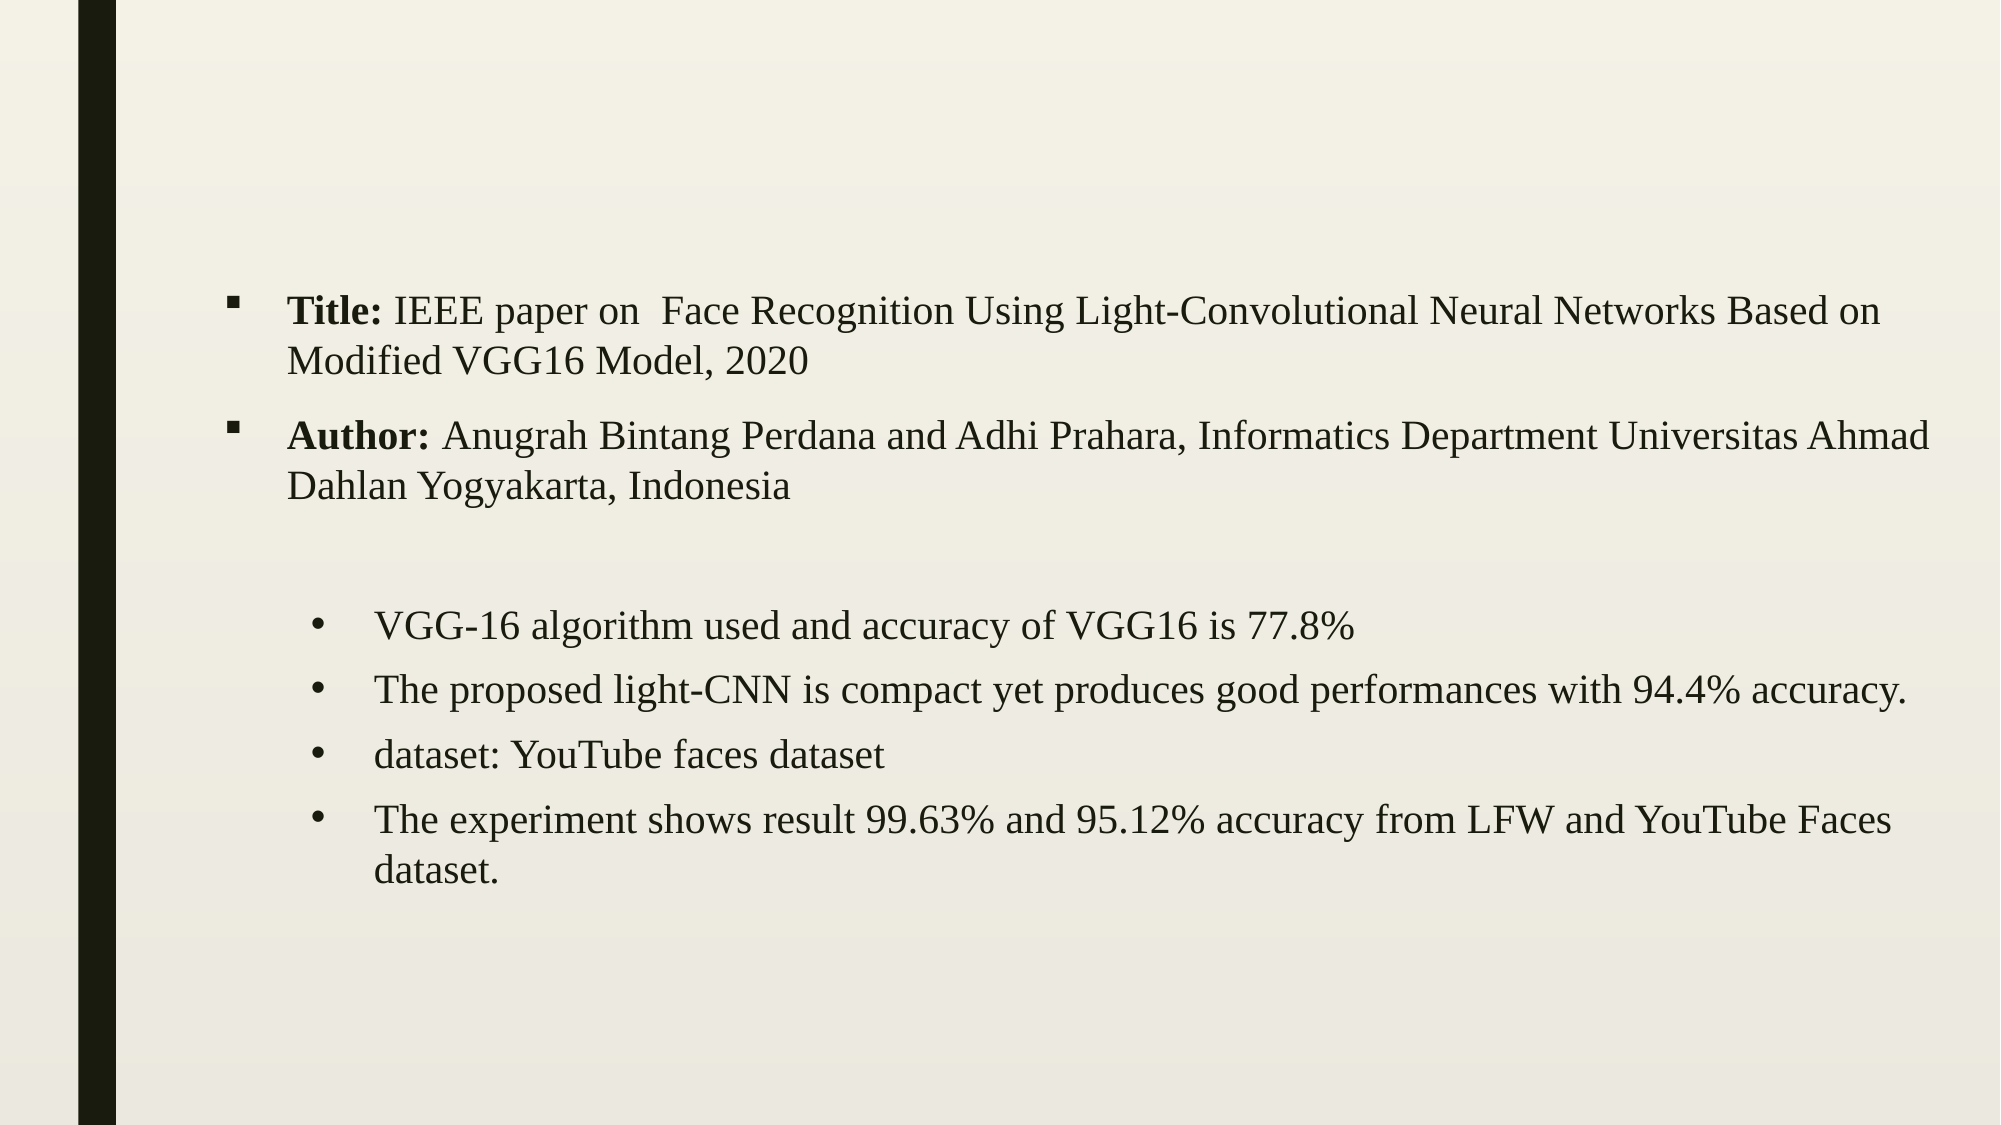

Title: IEEE paper on  Face Recognition Using Light-Convolutional Neural Networks Based on Modified VGG16 Model, 2020
Author: Anugrah Bintang Perdana and Adhi Prahara, Informatics Department Universitas Ahmad Dahlan Yogyakarta, Indonesia

VGG-16 algorithm used and accuracy of VGG16 is 77.8%
The proposed light-CNN is compact yet produces good performances with 94.4% accuracy.
dataset: YouTube faces dataset
The experiment shows result 99.63% and 95.12% accuracy from LFW and YouTube Faces dataset.